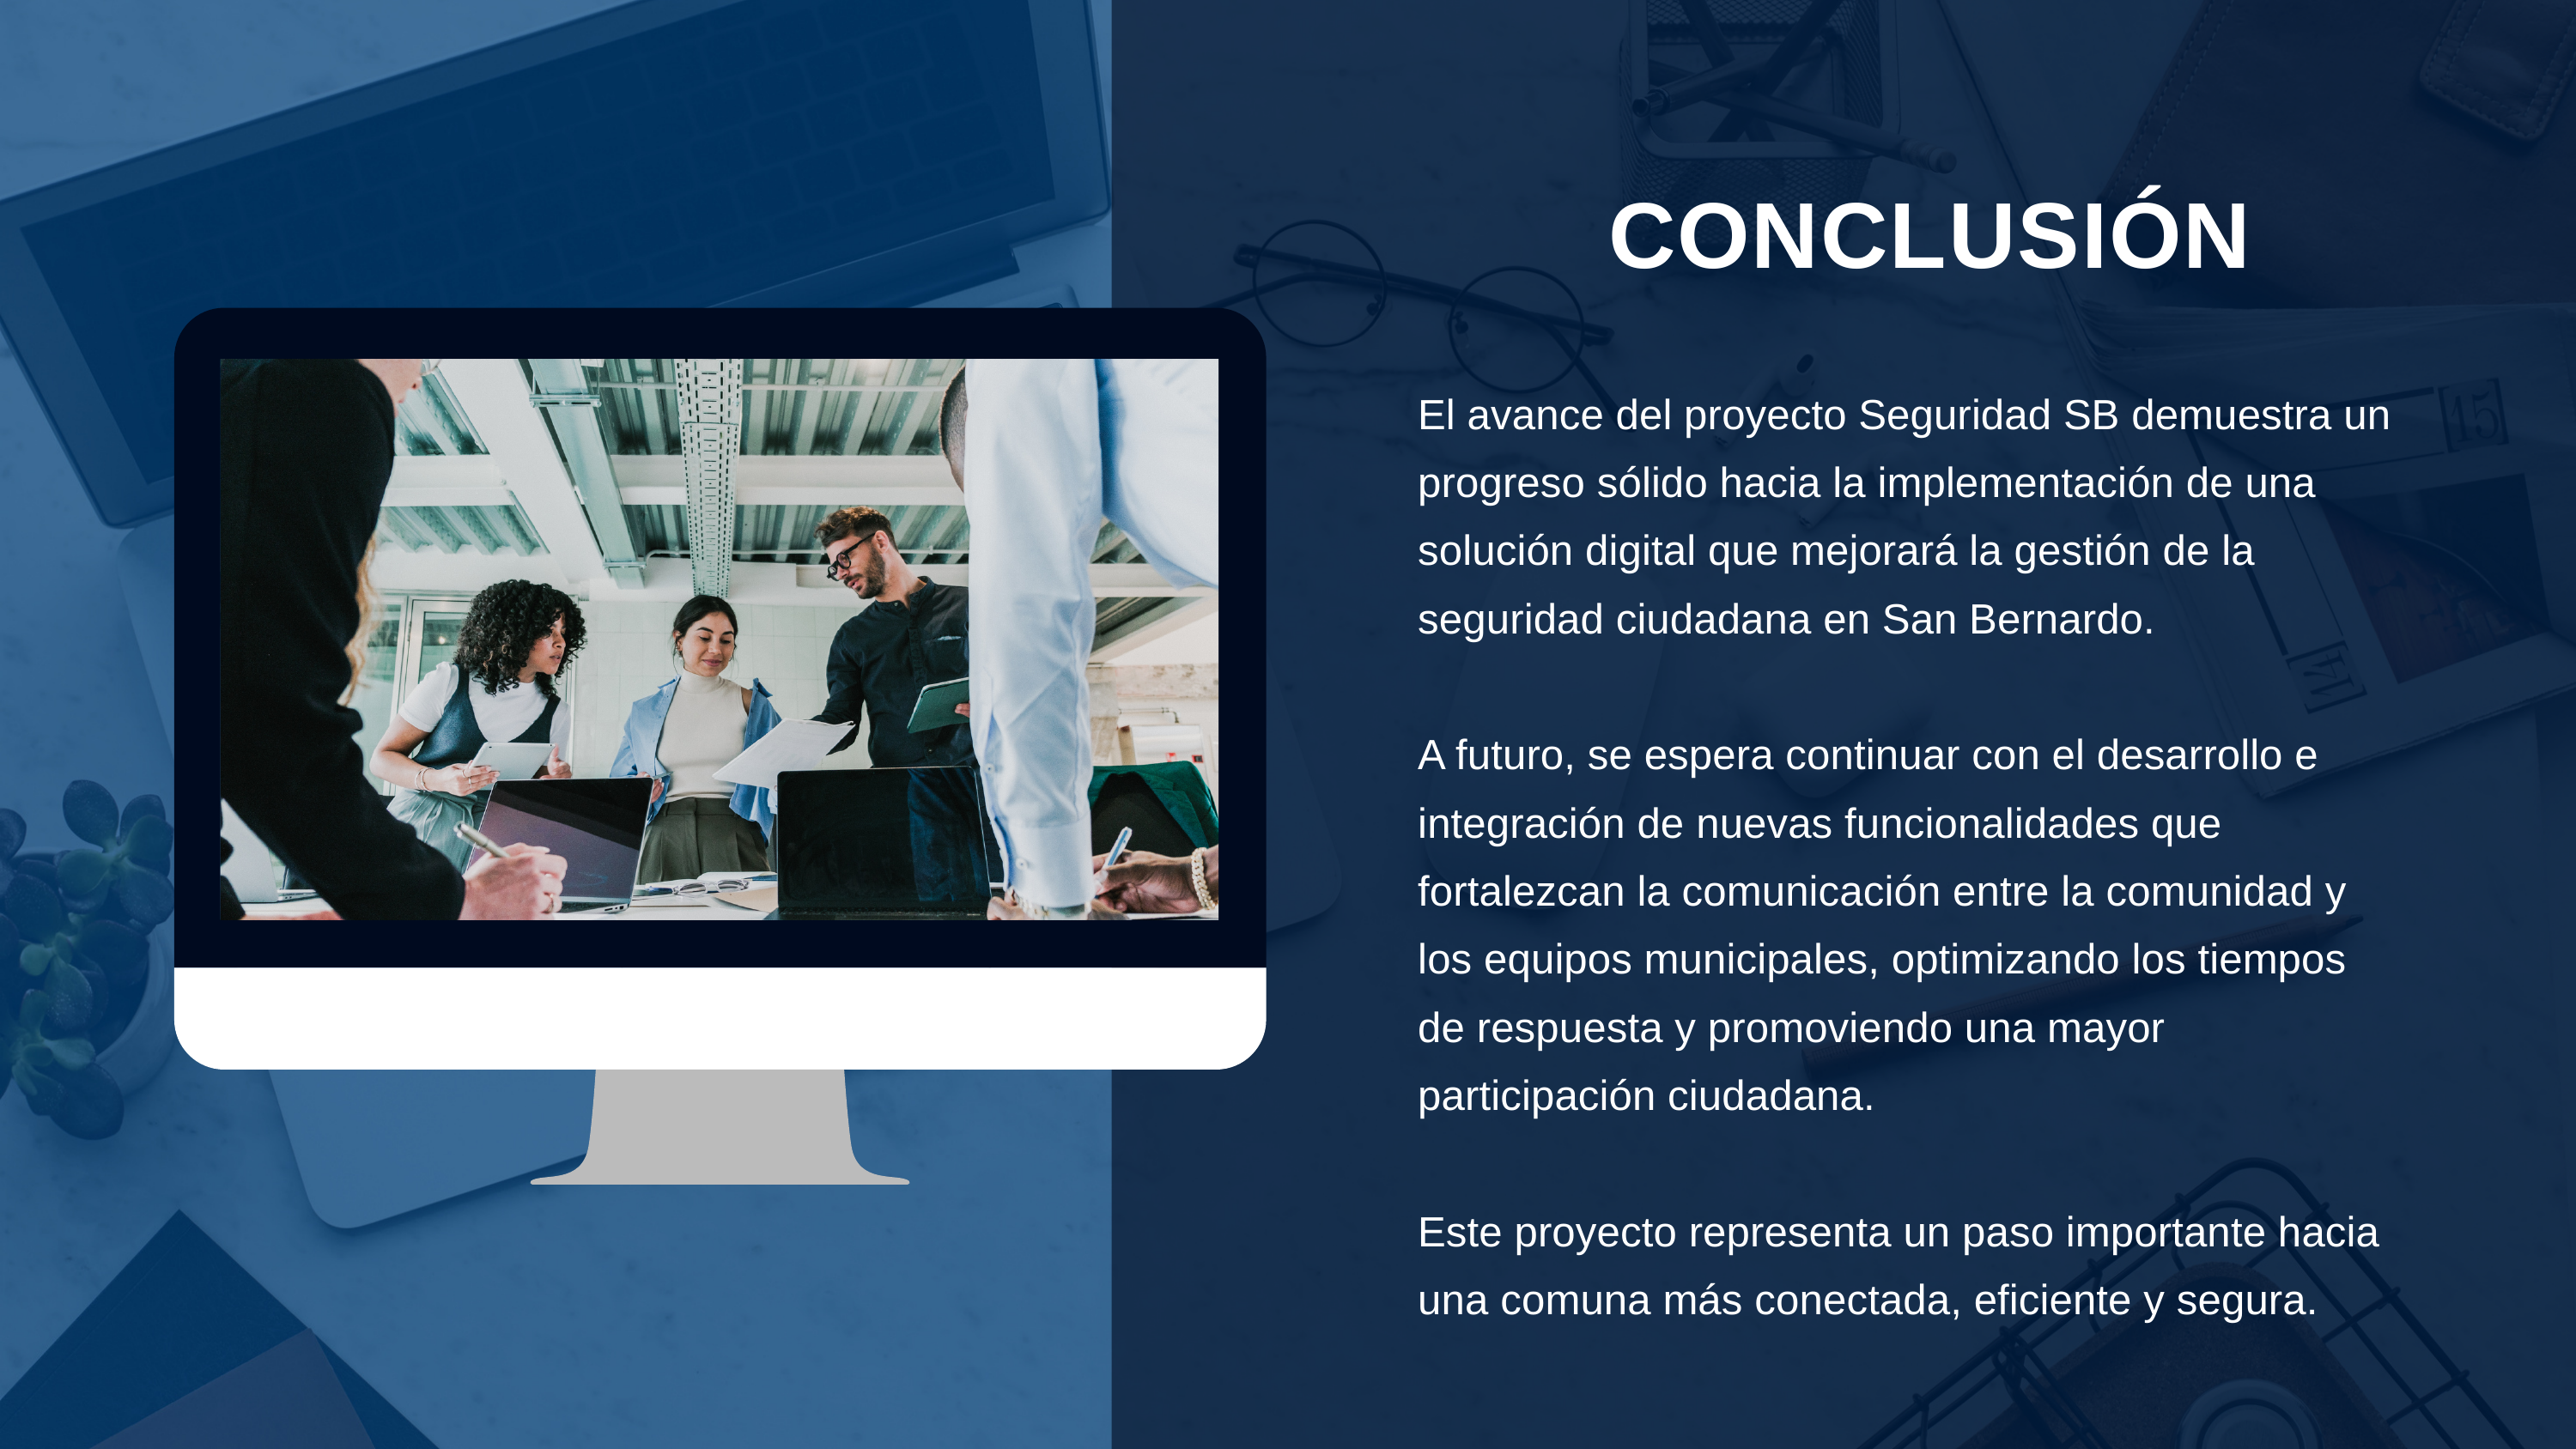

CONCLUSIÓN

El avance del proyecto Seguridad SB demuestra un progreso sólido hacia la implementación de una solución digital que mejorará la gestión de la seguridad ciudadana en San Bernardo.

A futuro, se espera continuar con el desarrollo e integración de nuevas funcionalidades que fortalezcan la comunicación entre la comunidad y los equipos municipales, optimizando los tiempos de respuesta y promoviendo una mayor participación ciudadana.

Este proyecto representa un paso importante hacia una comuna más conectada, eficiente y segura.